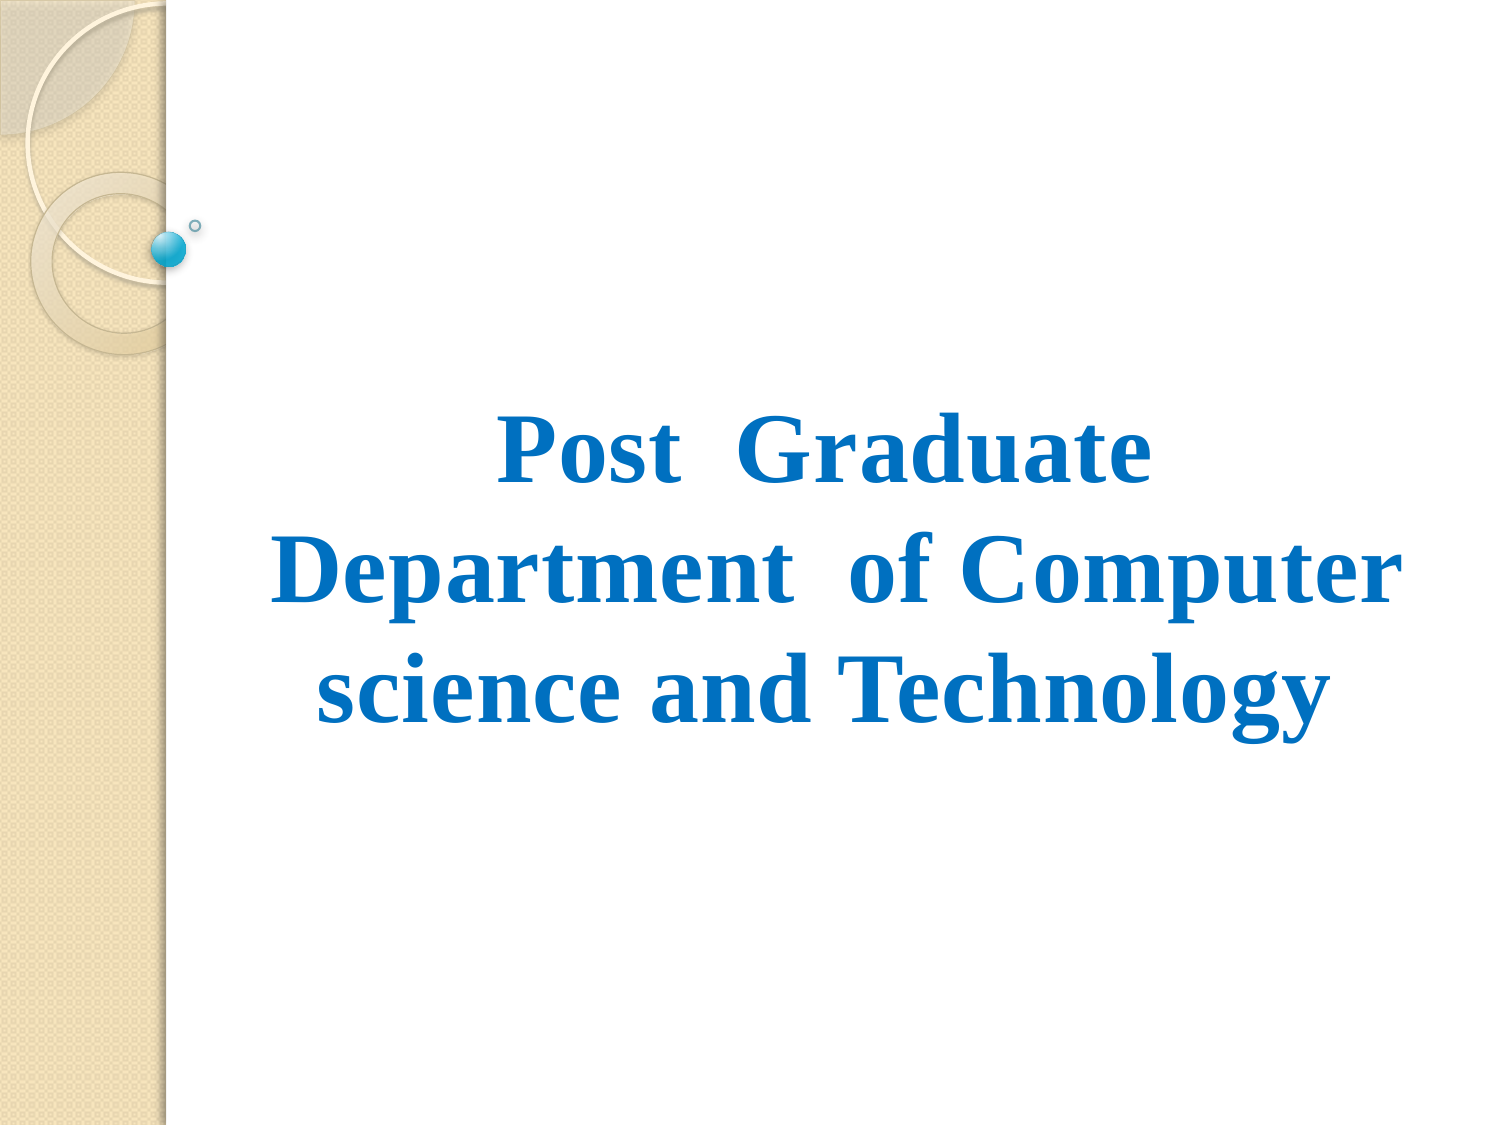

Post  Graduate
 Department  of Computer science and Technology